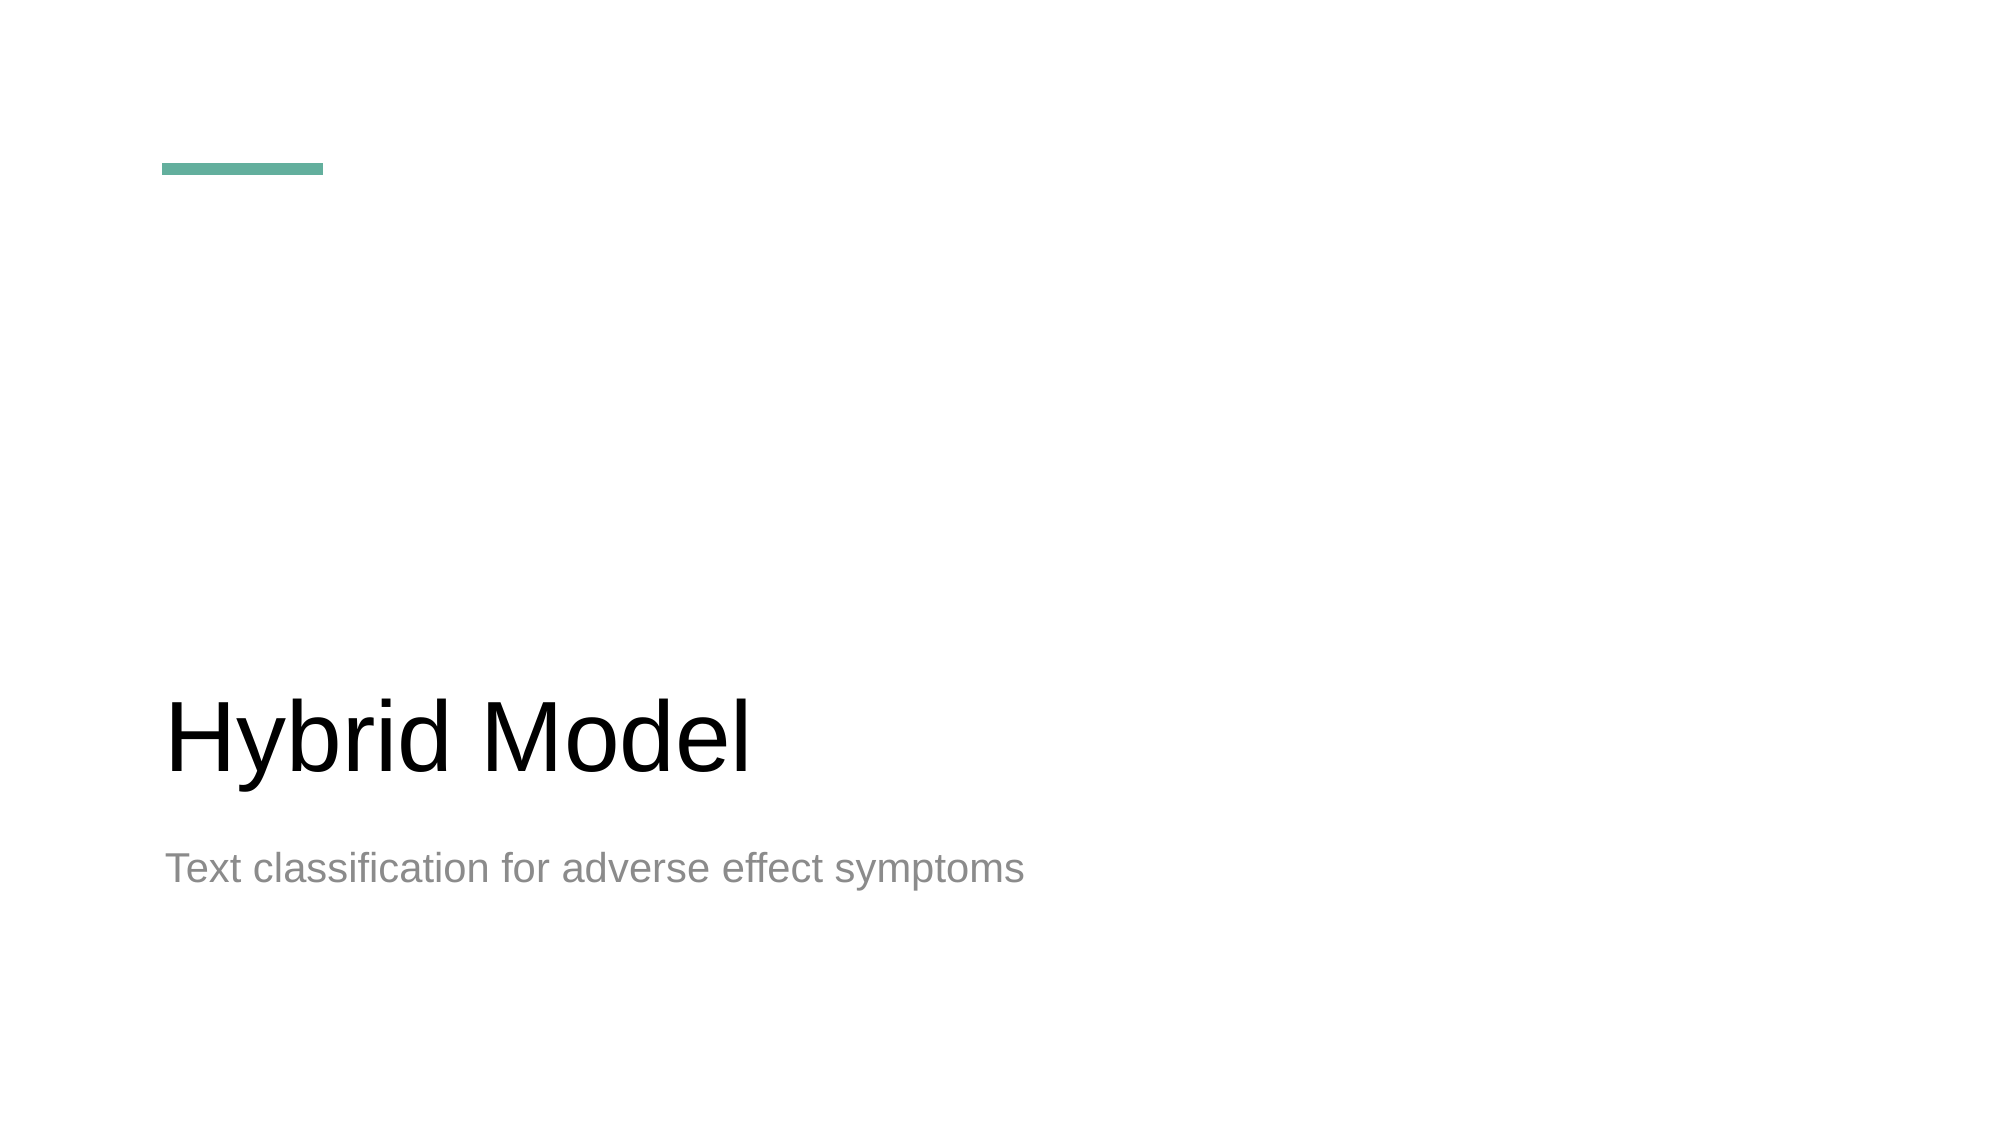

# Hybrid Model
Text classification for adverse effect symptoms